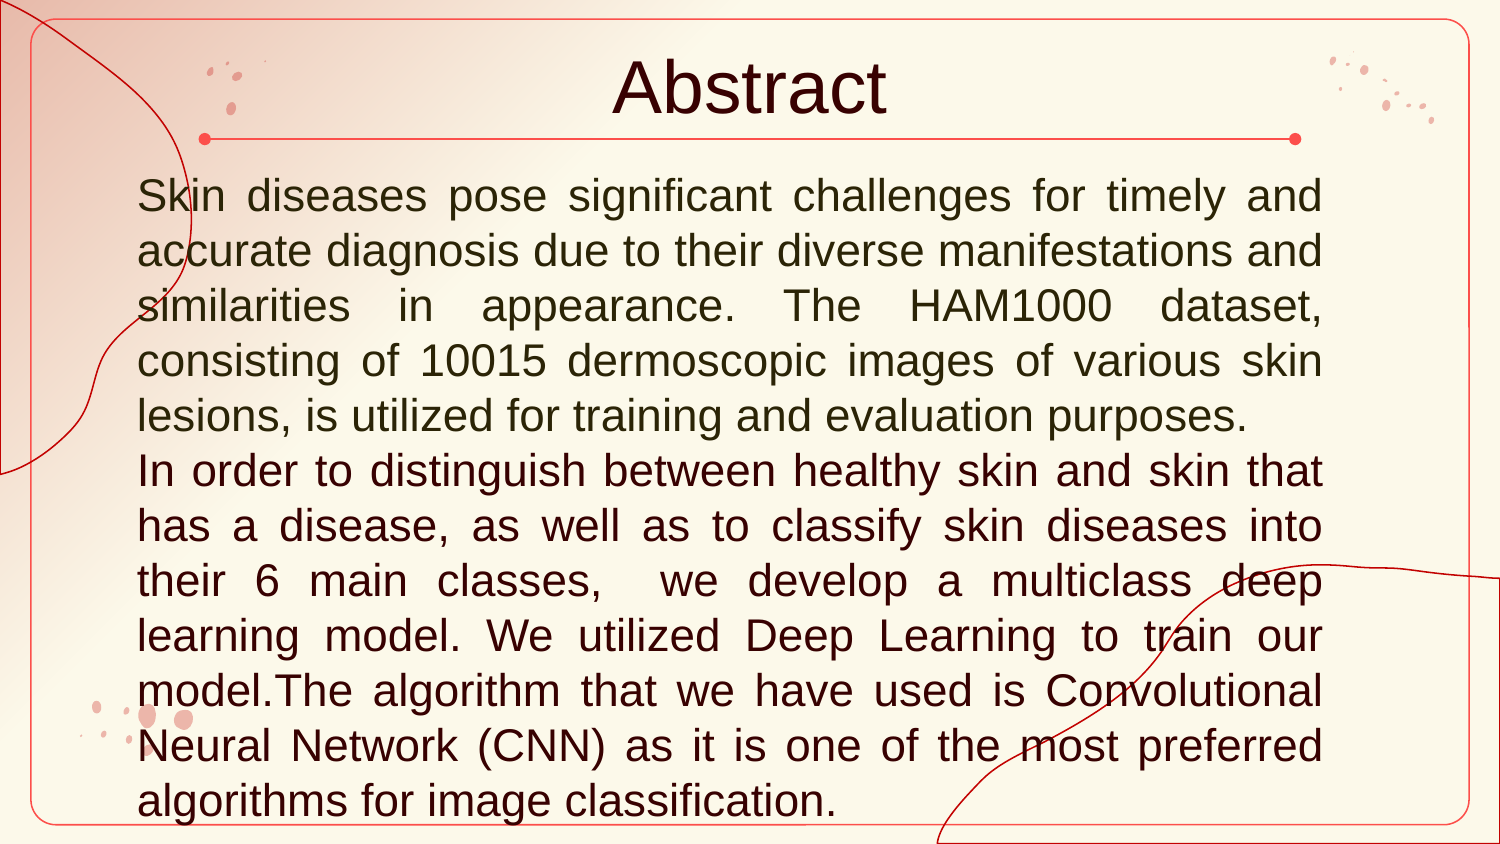

# Abstract
Skin diseases pose significant challenges for timely and accurate diagnosis due to their diverse manifestations and similarities in appearance. The HAM1000 dataset, consisting of 10015 dermoscopic images of various skin lesions, is utilized for training and evaluation purposes.
In order to distinguish between healthy skin and skin that has a disease, as well as to classify skin diseases into their 6 main classes,  we develop a multiclass deep learning model. We utilized Deep Learning to train our model.The algorithm that we have used is Convolutional Neural Network (CNN) as it is one of the most preferred algorithms for image classification.